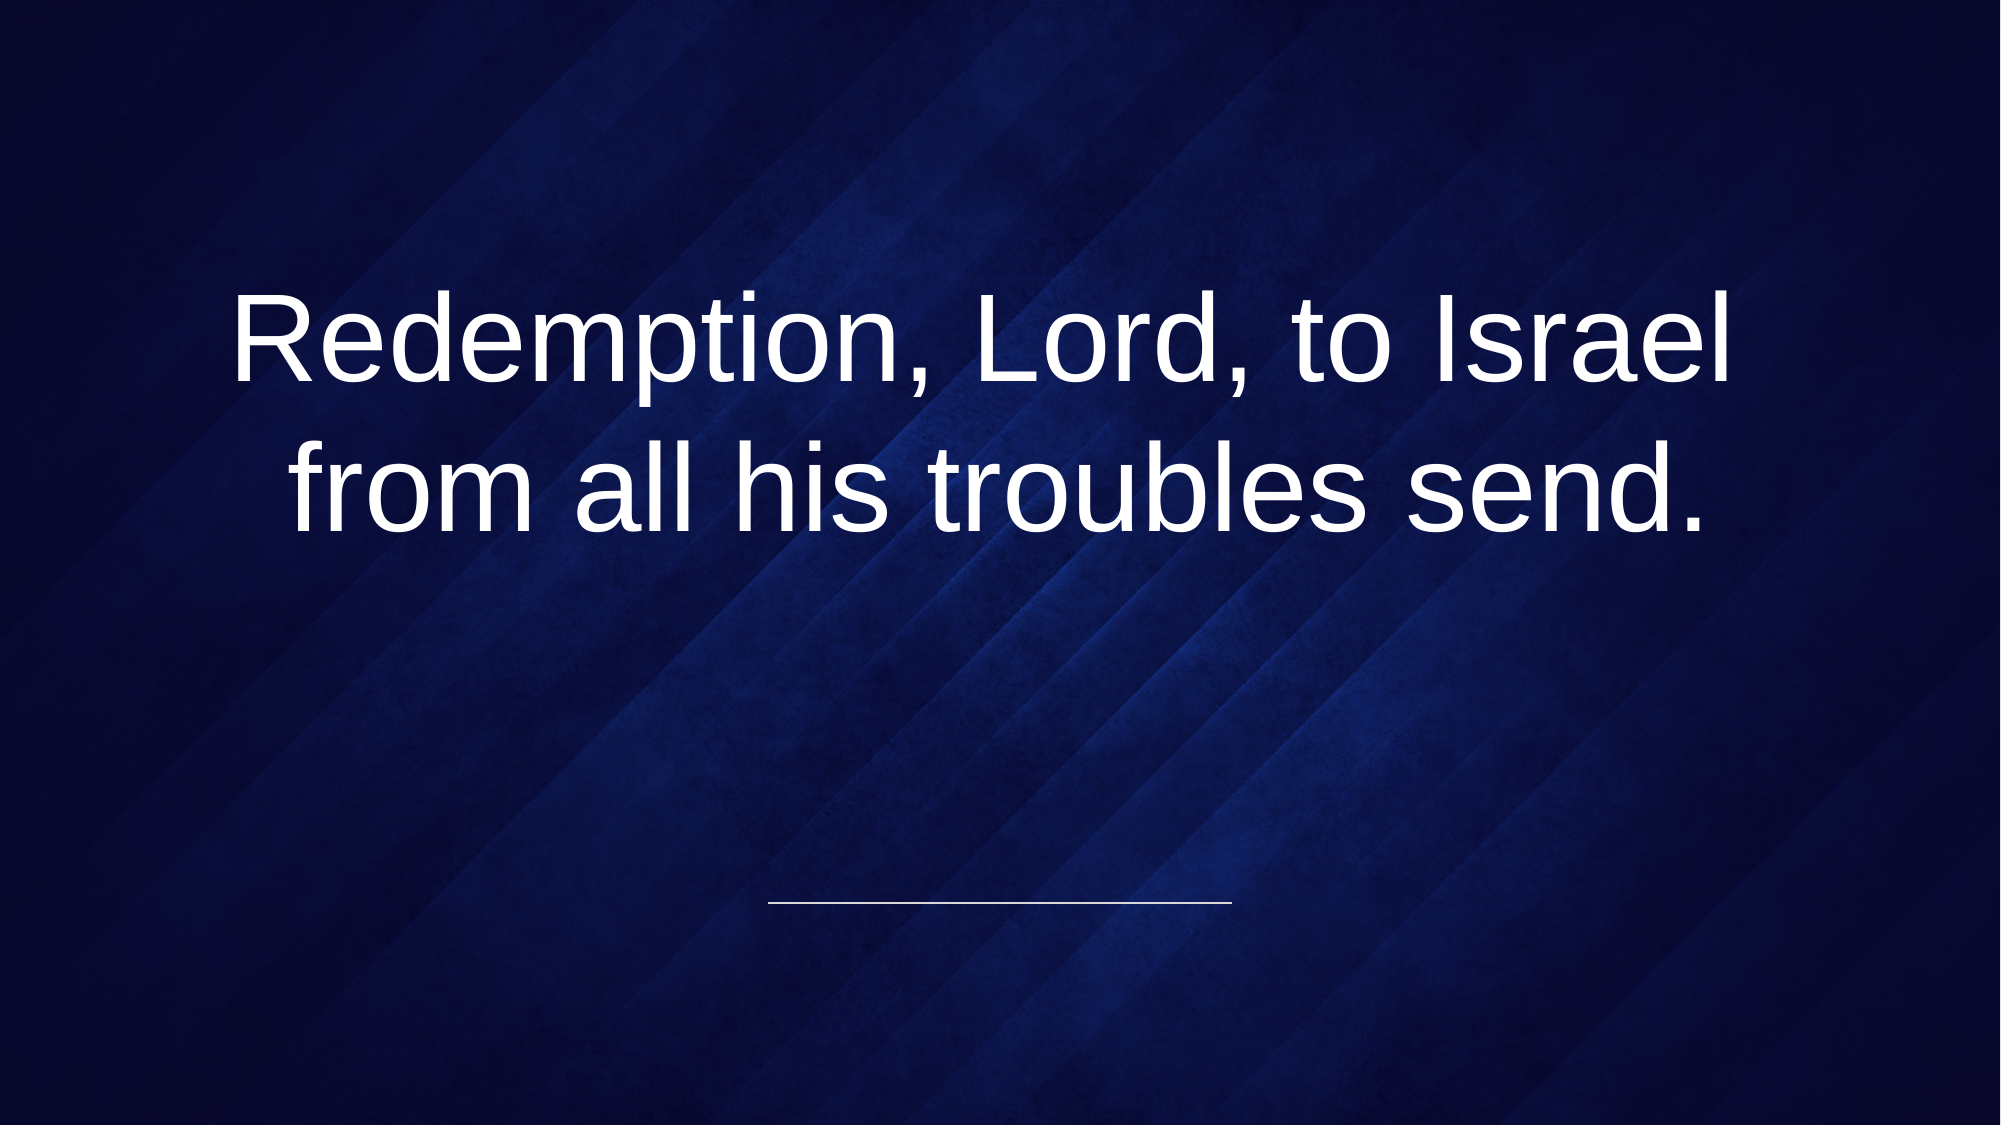

# Redemption, Lord, to Israel from all his troubles send.